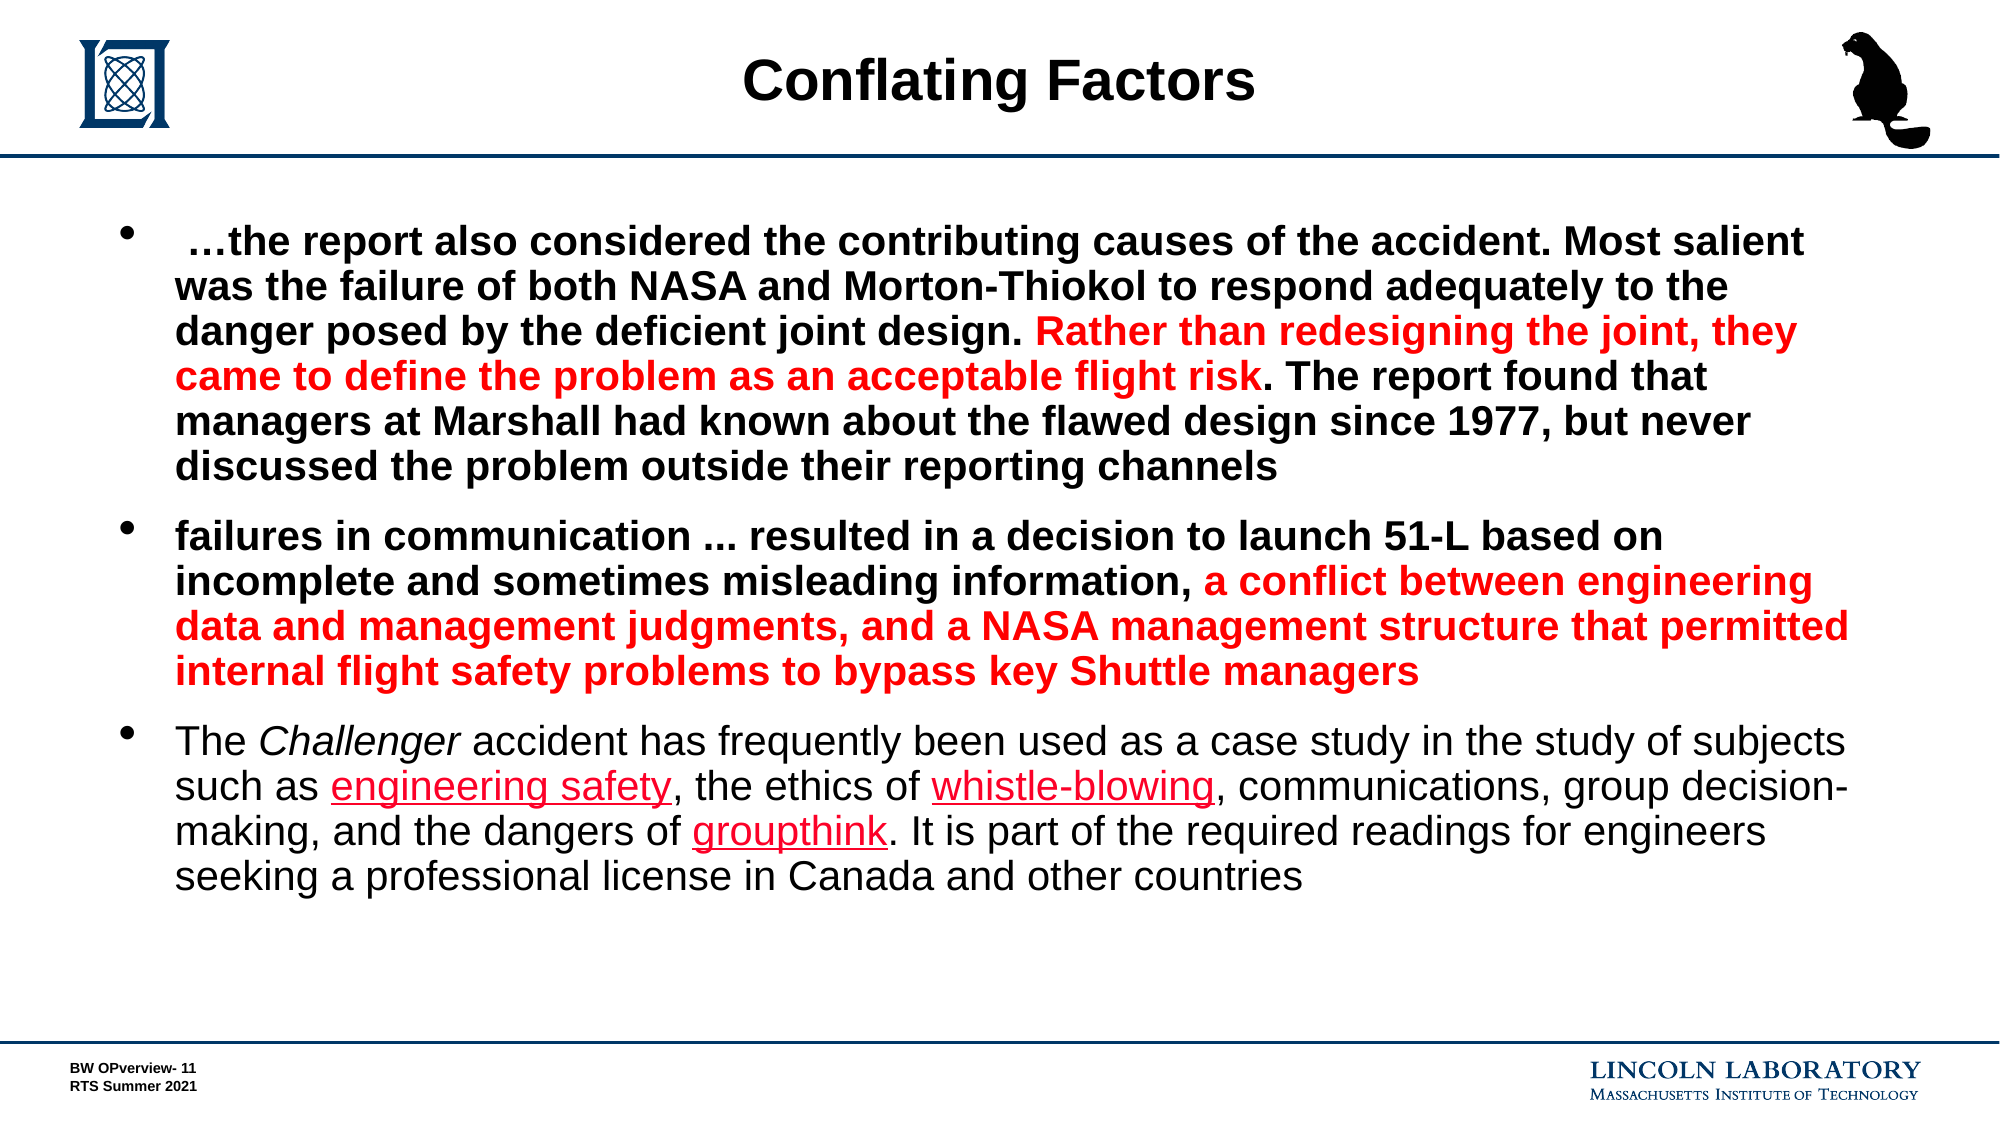

# Conflating Factors
 …the report also considered the contributing causes of the accident. Most salient was the failure of both NASA and Morton-Thiokol to respond adequately to the danger posed by the deficient joint design. Rather than redesigning the joint, they came to define the problem as an acceptable flight risk. The report found that managers at Marshall had known about the flawed design since 1977, but never discussed the problem outside their reporting channels
failures in communication ... resulted in a decision to launch 51-L based on incomplete and sometimes misleading information, a conflict between engineering data and management judgments, and a NASA management structure that permitted internal flight safety problems to bypass key Shuttle managers
The Challenger accident has frequently been used as a case study in the study of subjects such as engineering safety, the ethics of whistle-blowing, communications, group decision-making, and the dangers of groupthink. It is part of the required readings for engineers seeking a professional license in Canada and other countries